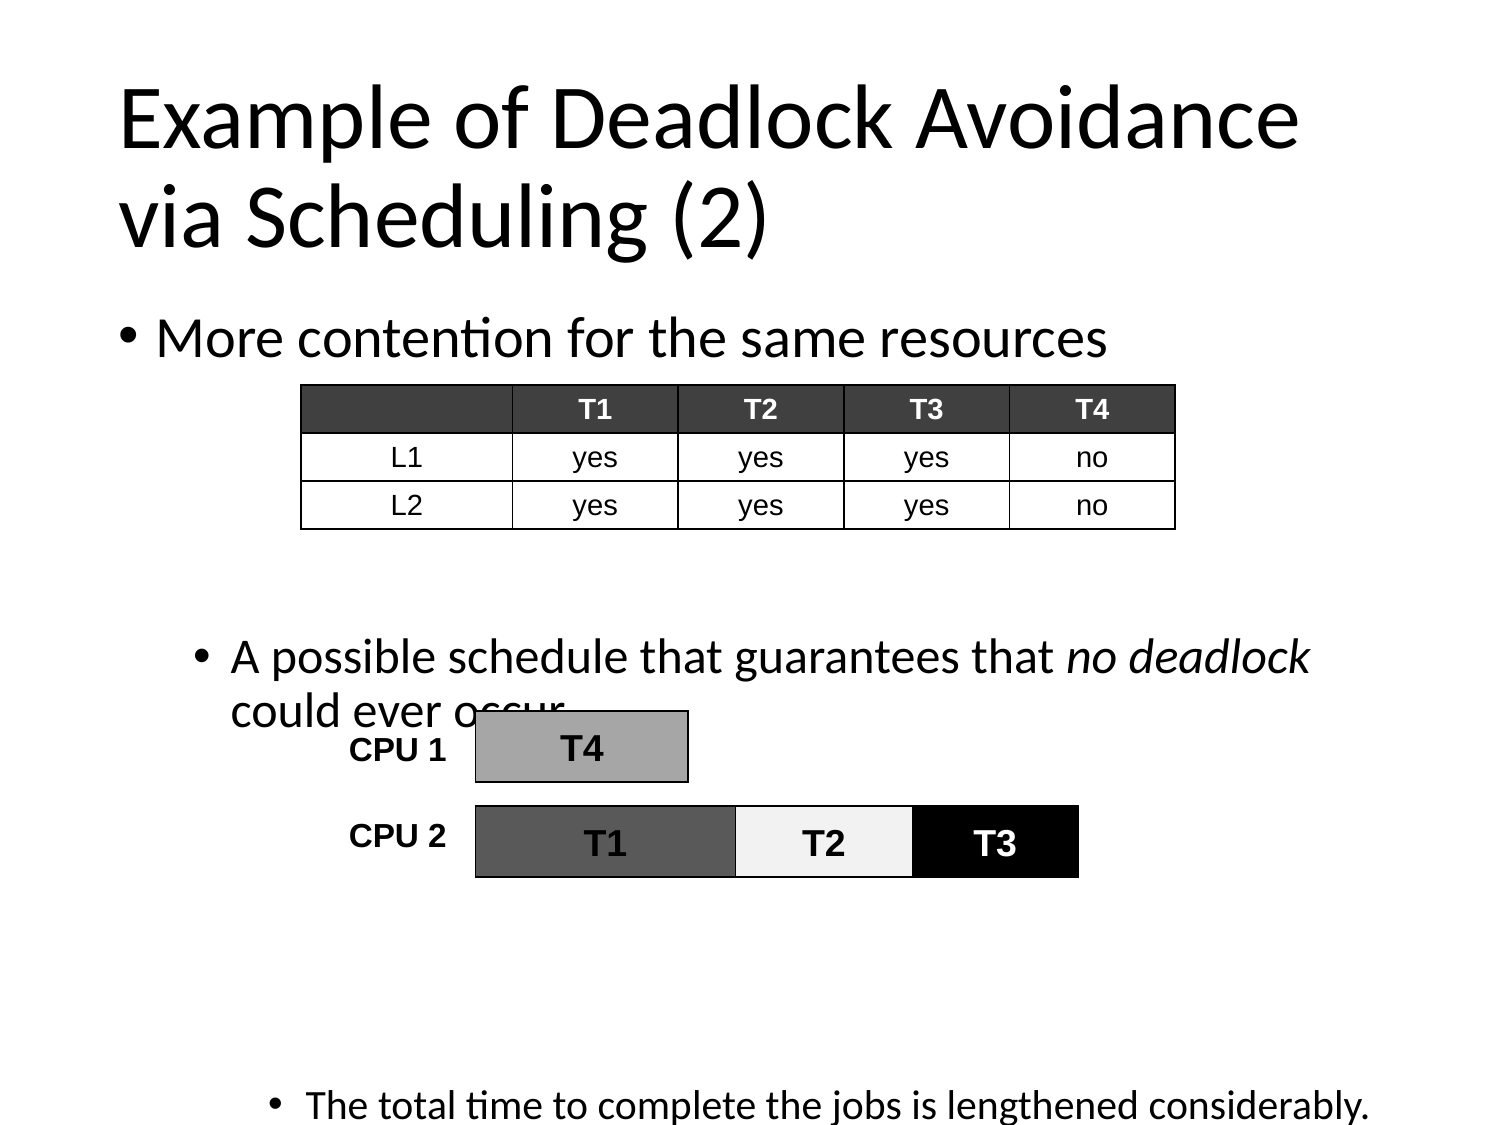

# Example of Deadlock Avoidance via Scheduling (2)
More contention for the same resources

A possible schedule that guarantees that no deadlock could ever occur.

The total time to complete the jobs is lengthened considerably.

|  | T1 | T2 | T3 | T4 |
| --- | --- | --- | --- | --- |
| L1 | yes | yes | yes | no |
| L2 | yes | yes | yes | no |
T4
CPU 1
T1
T2
T3
CPU 2